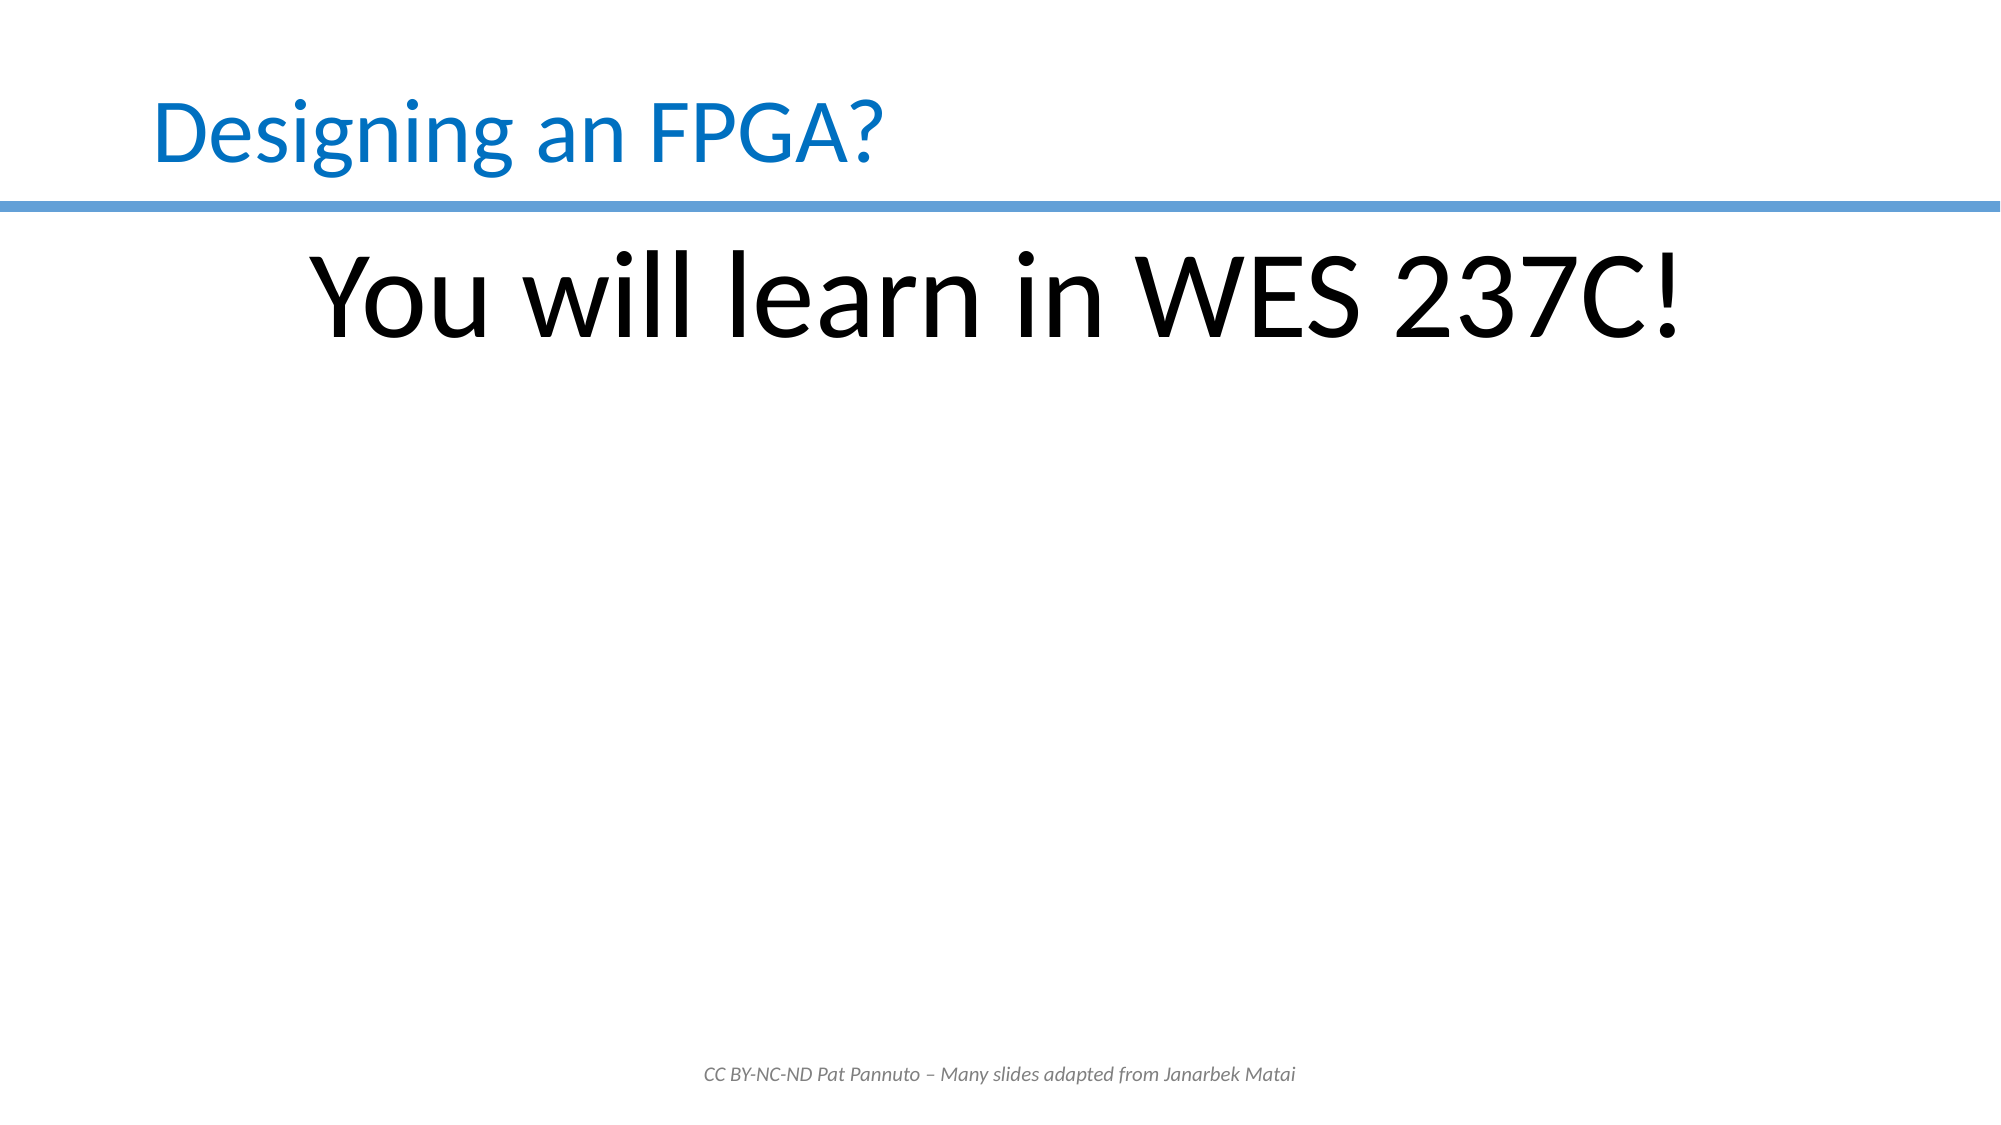

# Designing an FPGA?
You will learn in WES 237C!
CC BY-NC-ND Pat Pannuto – Many slides adapted from Janarbek Matai